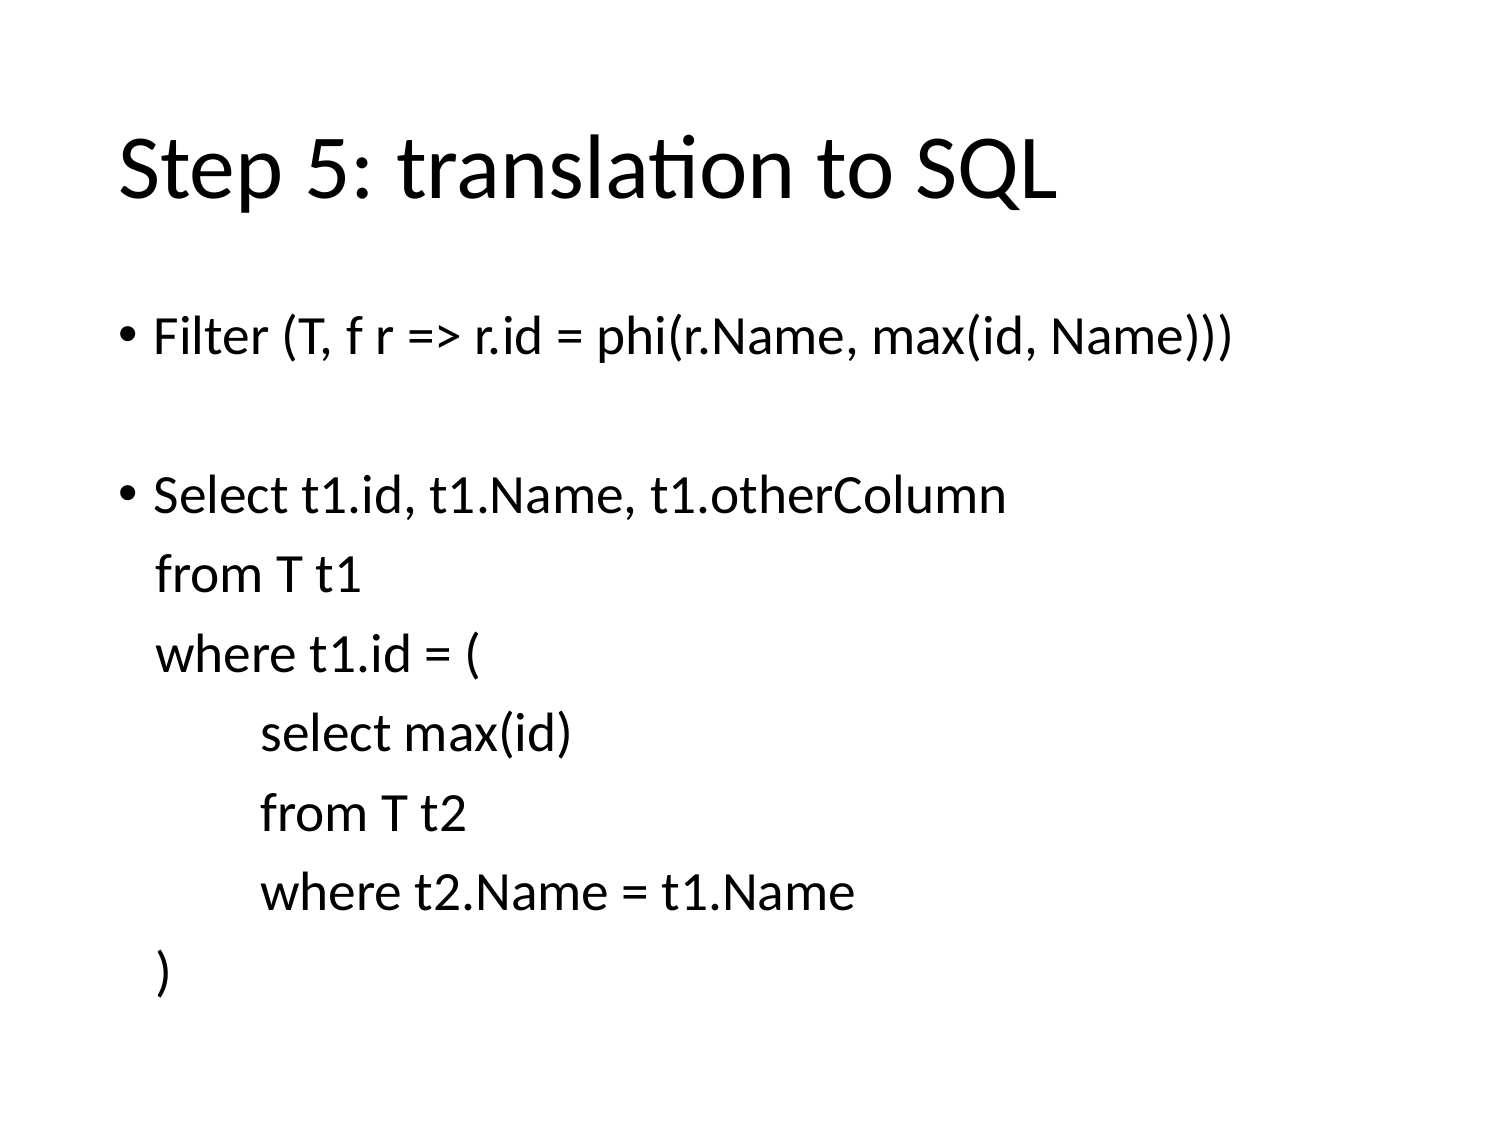

# Step 5: translation to SQL
Filter (T, f r => r.id = phi(r.Name, max(id, Name)))

Select t1.id, t1.Name, t1.otherColumn
   from T t1
   where t1.id = (
	select max(id)
	from T t2
	where t2.Name = t1.Name
   )